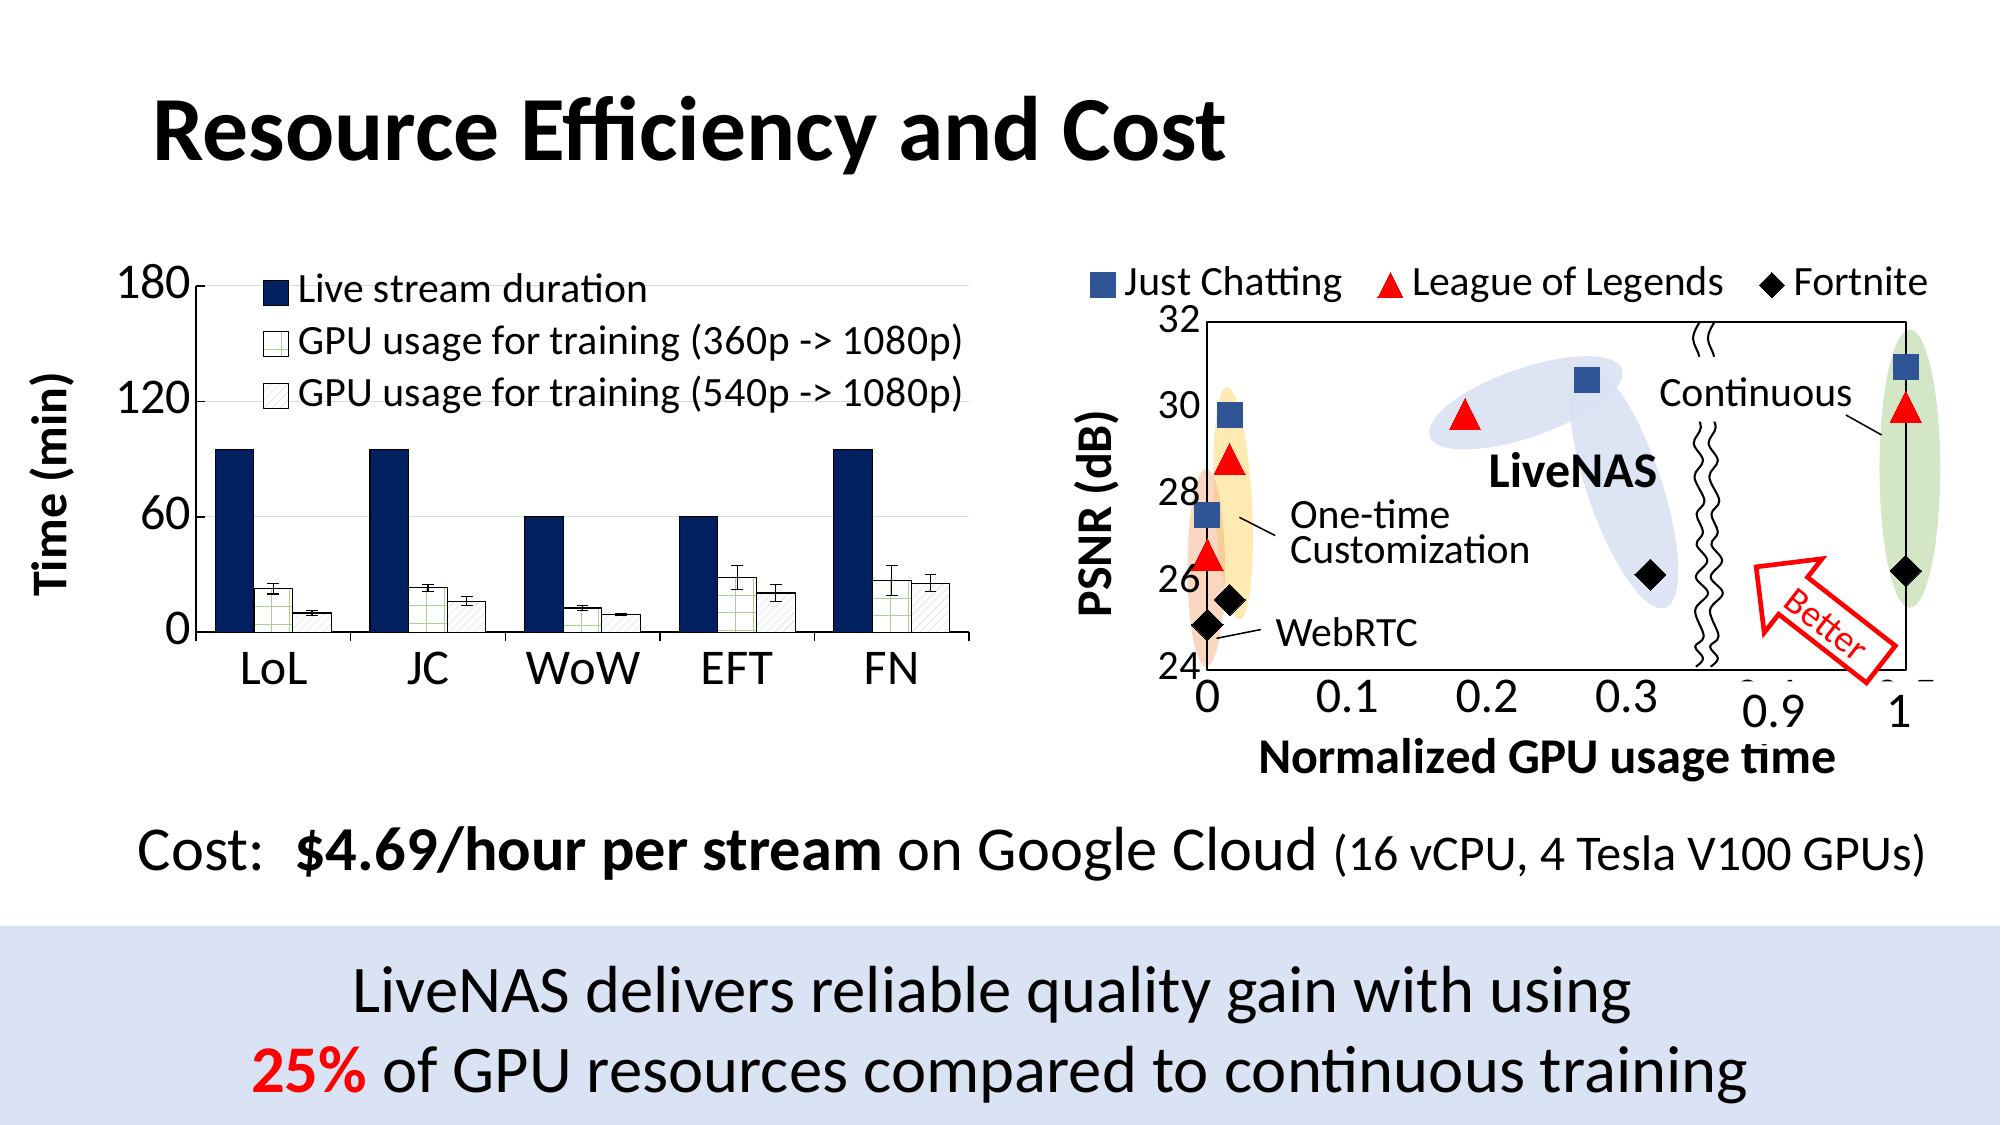

# Resource Efficiency and Cost

### Chart

| Category |  |  |  |
|---|---|---|---|
0.9
1

Better

LiveNAS

WebRTC

### Chart

| Category |  |  |  |
|---|---|---|---|
| LoL | 95.0 | 22.666666666666668 | 10.0 |
| JC | 95.0 | 23.0 | 16.2 |
| WoW | 60.0 | 12.6 | 9.2 |
| EFT | 60.0 | 28.5 | 20.4 |
| FN | 95.0 | 27.0 | 25.4 |
Continuous

One-time
Customization
Cost:  $4.69/hour per stream on Google Cloud (16 vCPU, 4 Tesla V100 GPUs)
LiveNAS delivers reliable quality gain with using
25% of GPU resources compared to continuous training
25